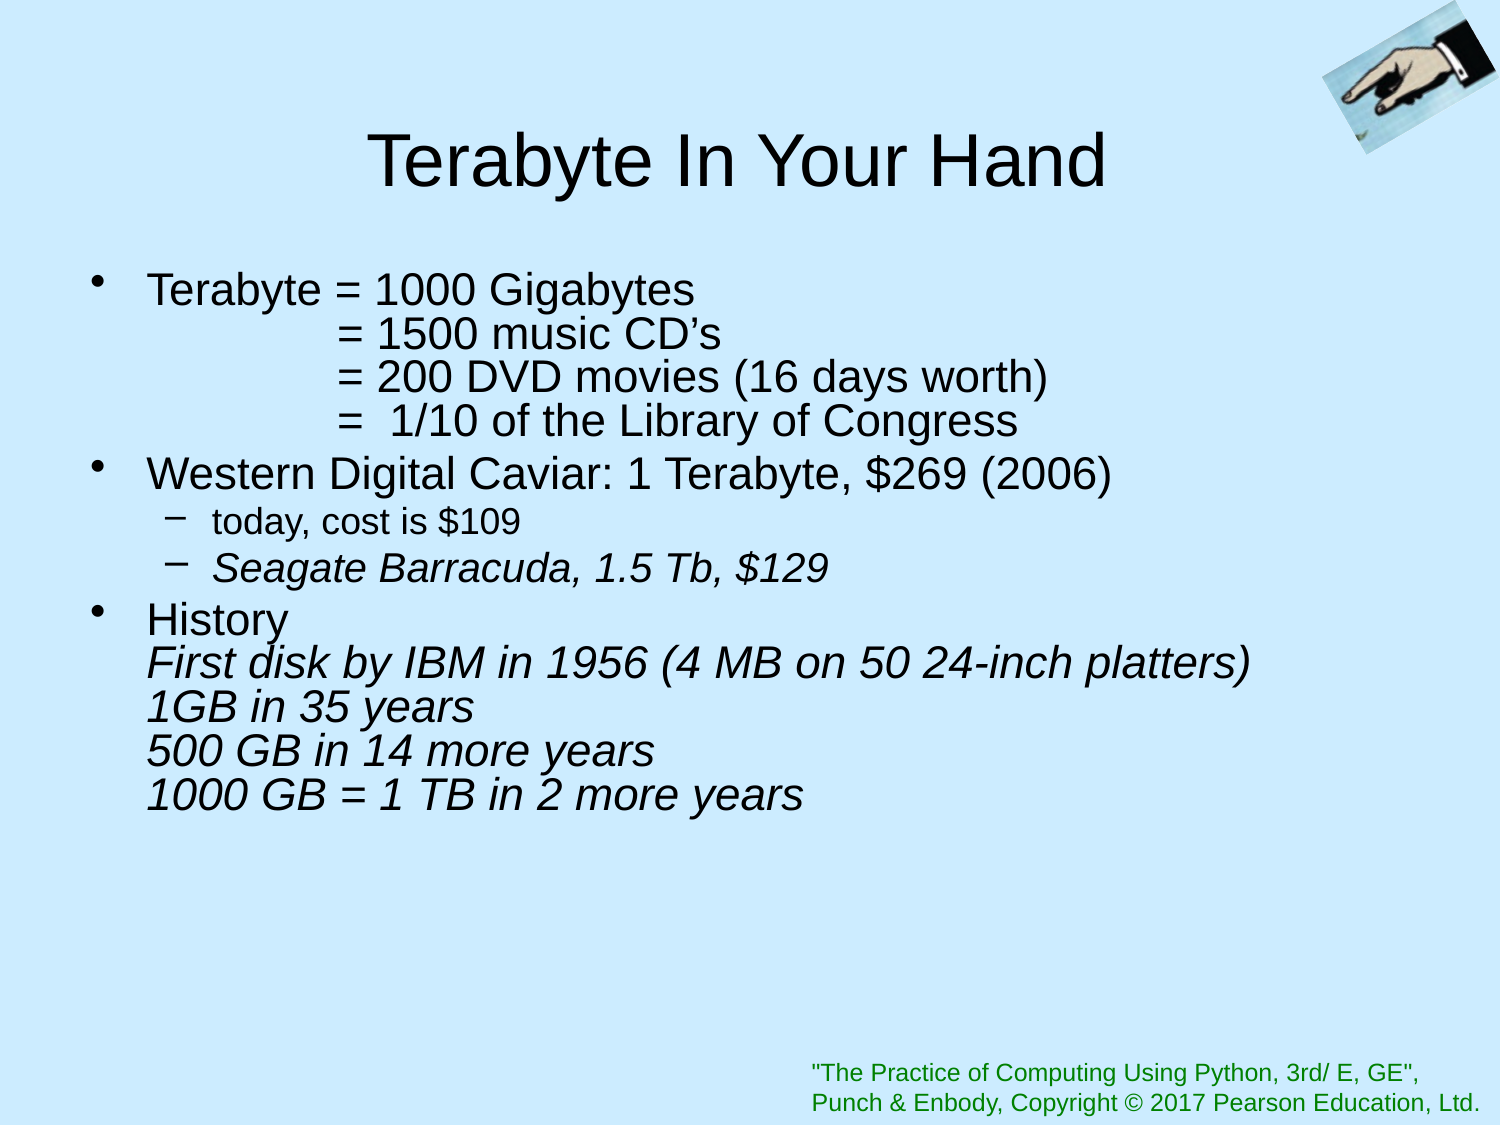

# Terabyte In Your Hand
Terabyte = 1000 Gigabytes
               = 1500 music CD’s
               = 200 DVD movies (16 days worth)
               =  1/10 of the Library of Congress
Western Digital Caviar: 1 Terabyte, $269 (2006)
today, cost is $109
Seagate Barracuda, 1.5 Tb, $129
History
First disk by IBM in 1956 (4 MB on 50 24-inch platters)
1GB in 35 years
500 GB in 14 more years
1000 GB = 1 TB in 2 more years